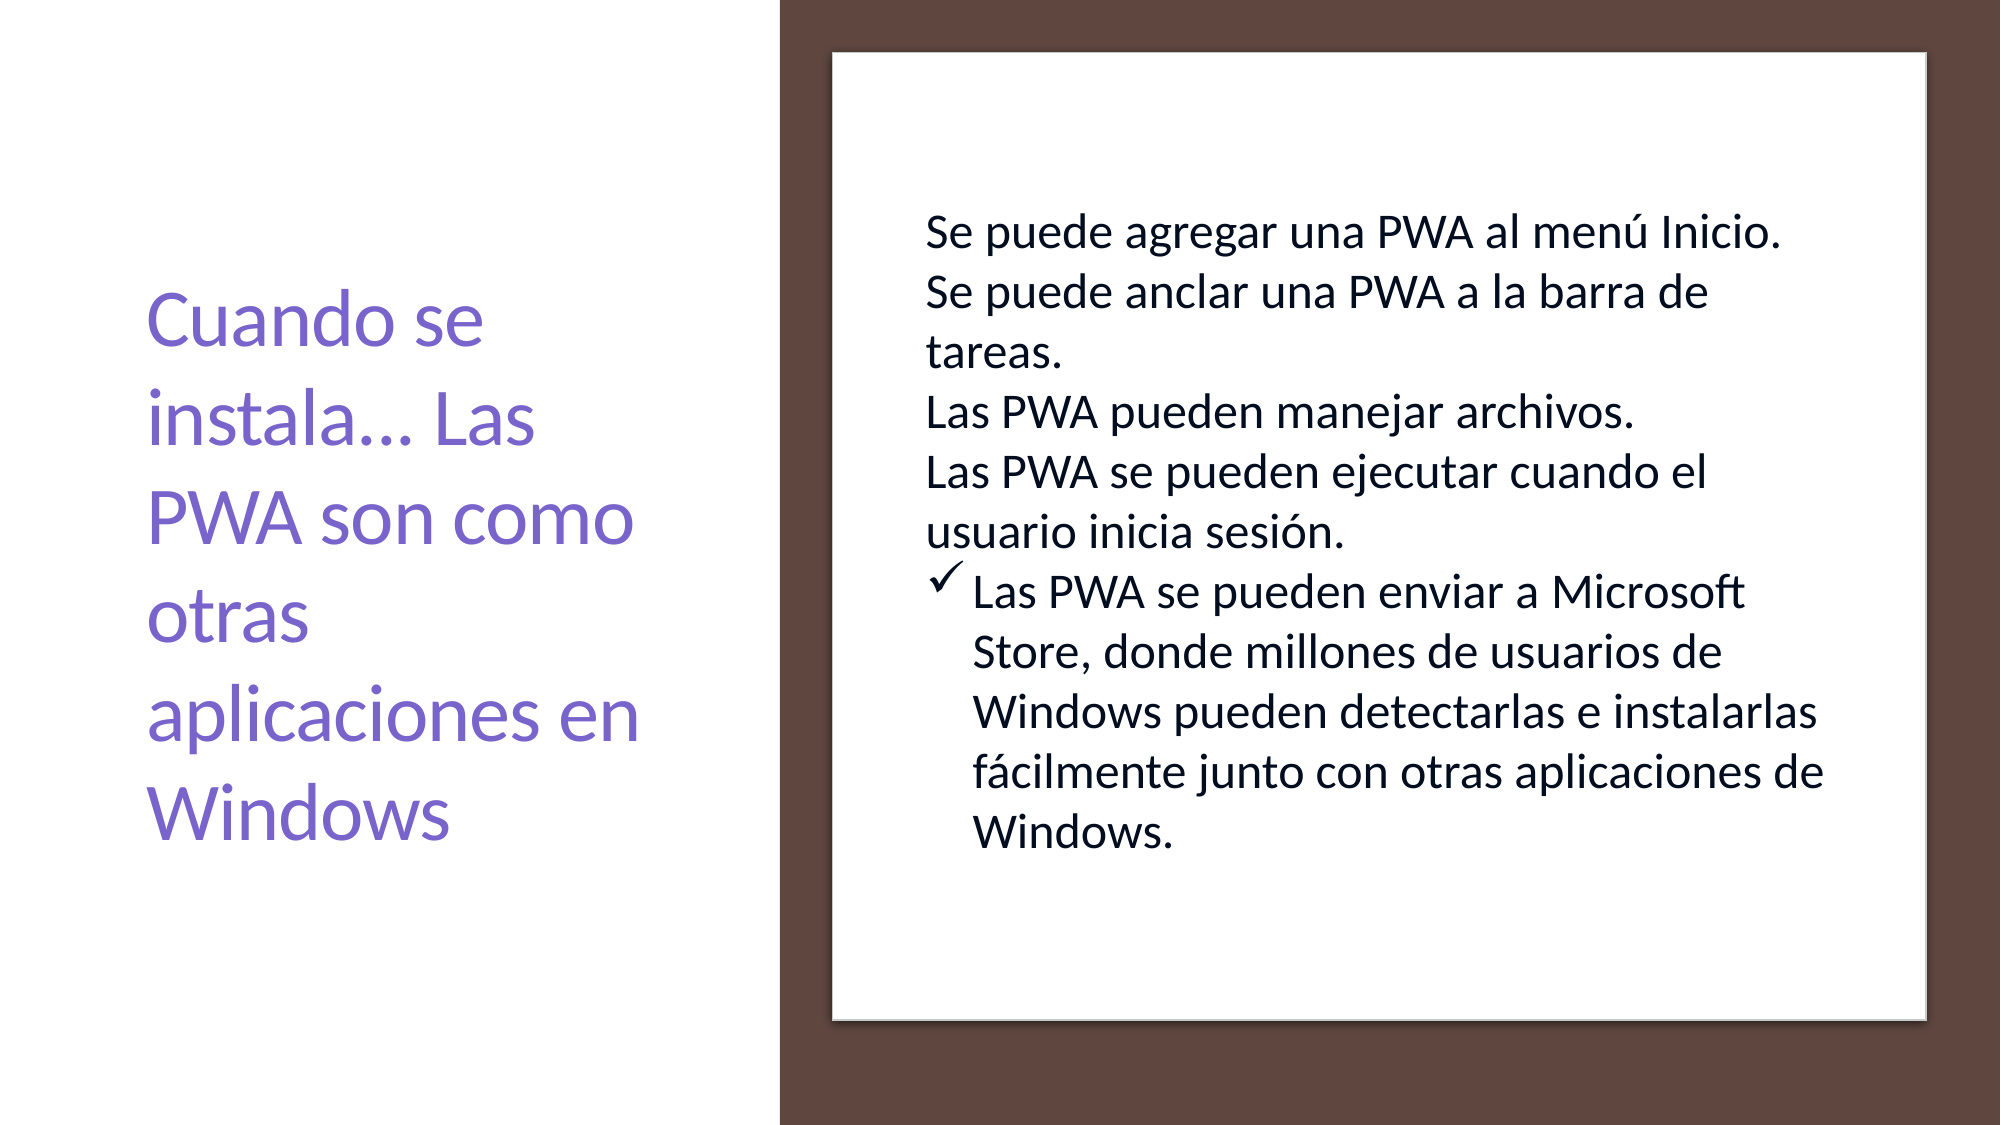

Se puede agregar una PWA al menú Inicio.
Se puede anclar una PWA a la barra de tareas.
Las PWA pueden manejar archivos.
Las PWA se pueden ejecutar cuando el usuario inicia sesión.
Las PWA se pueden enviar a Microsoft Store, donde millones de usuarios de Windows pueden detectarlas e instalarlas fácilmente junto con otras aplicaciones de Windows.
Cuando se instala... Las PWA son como otras aplicaciones en Windows